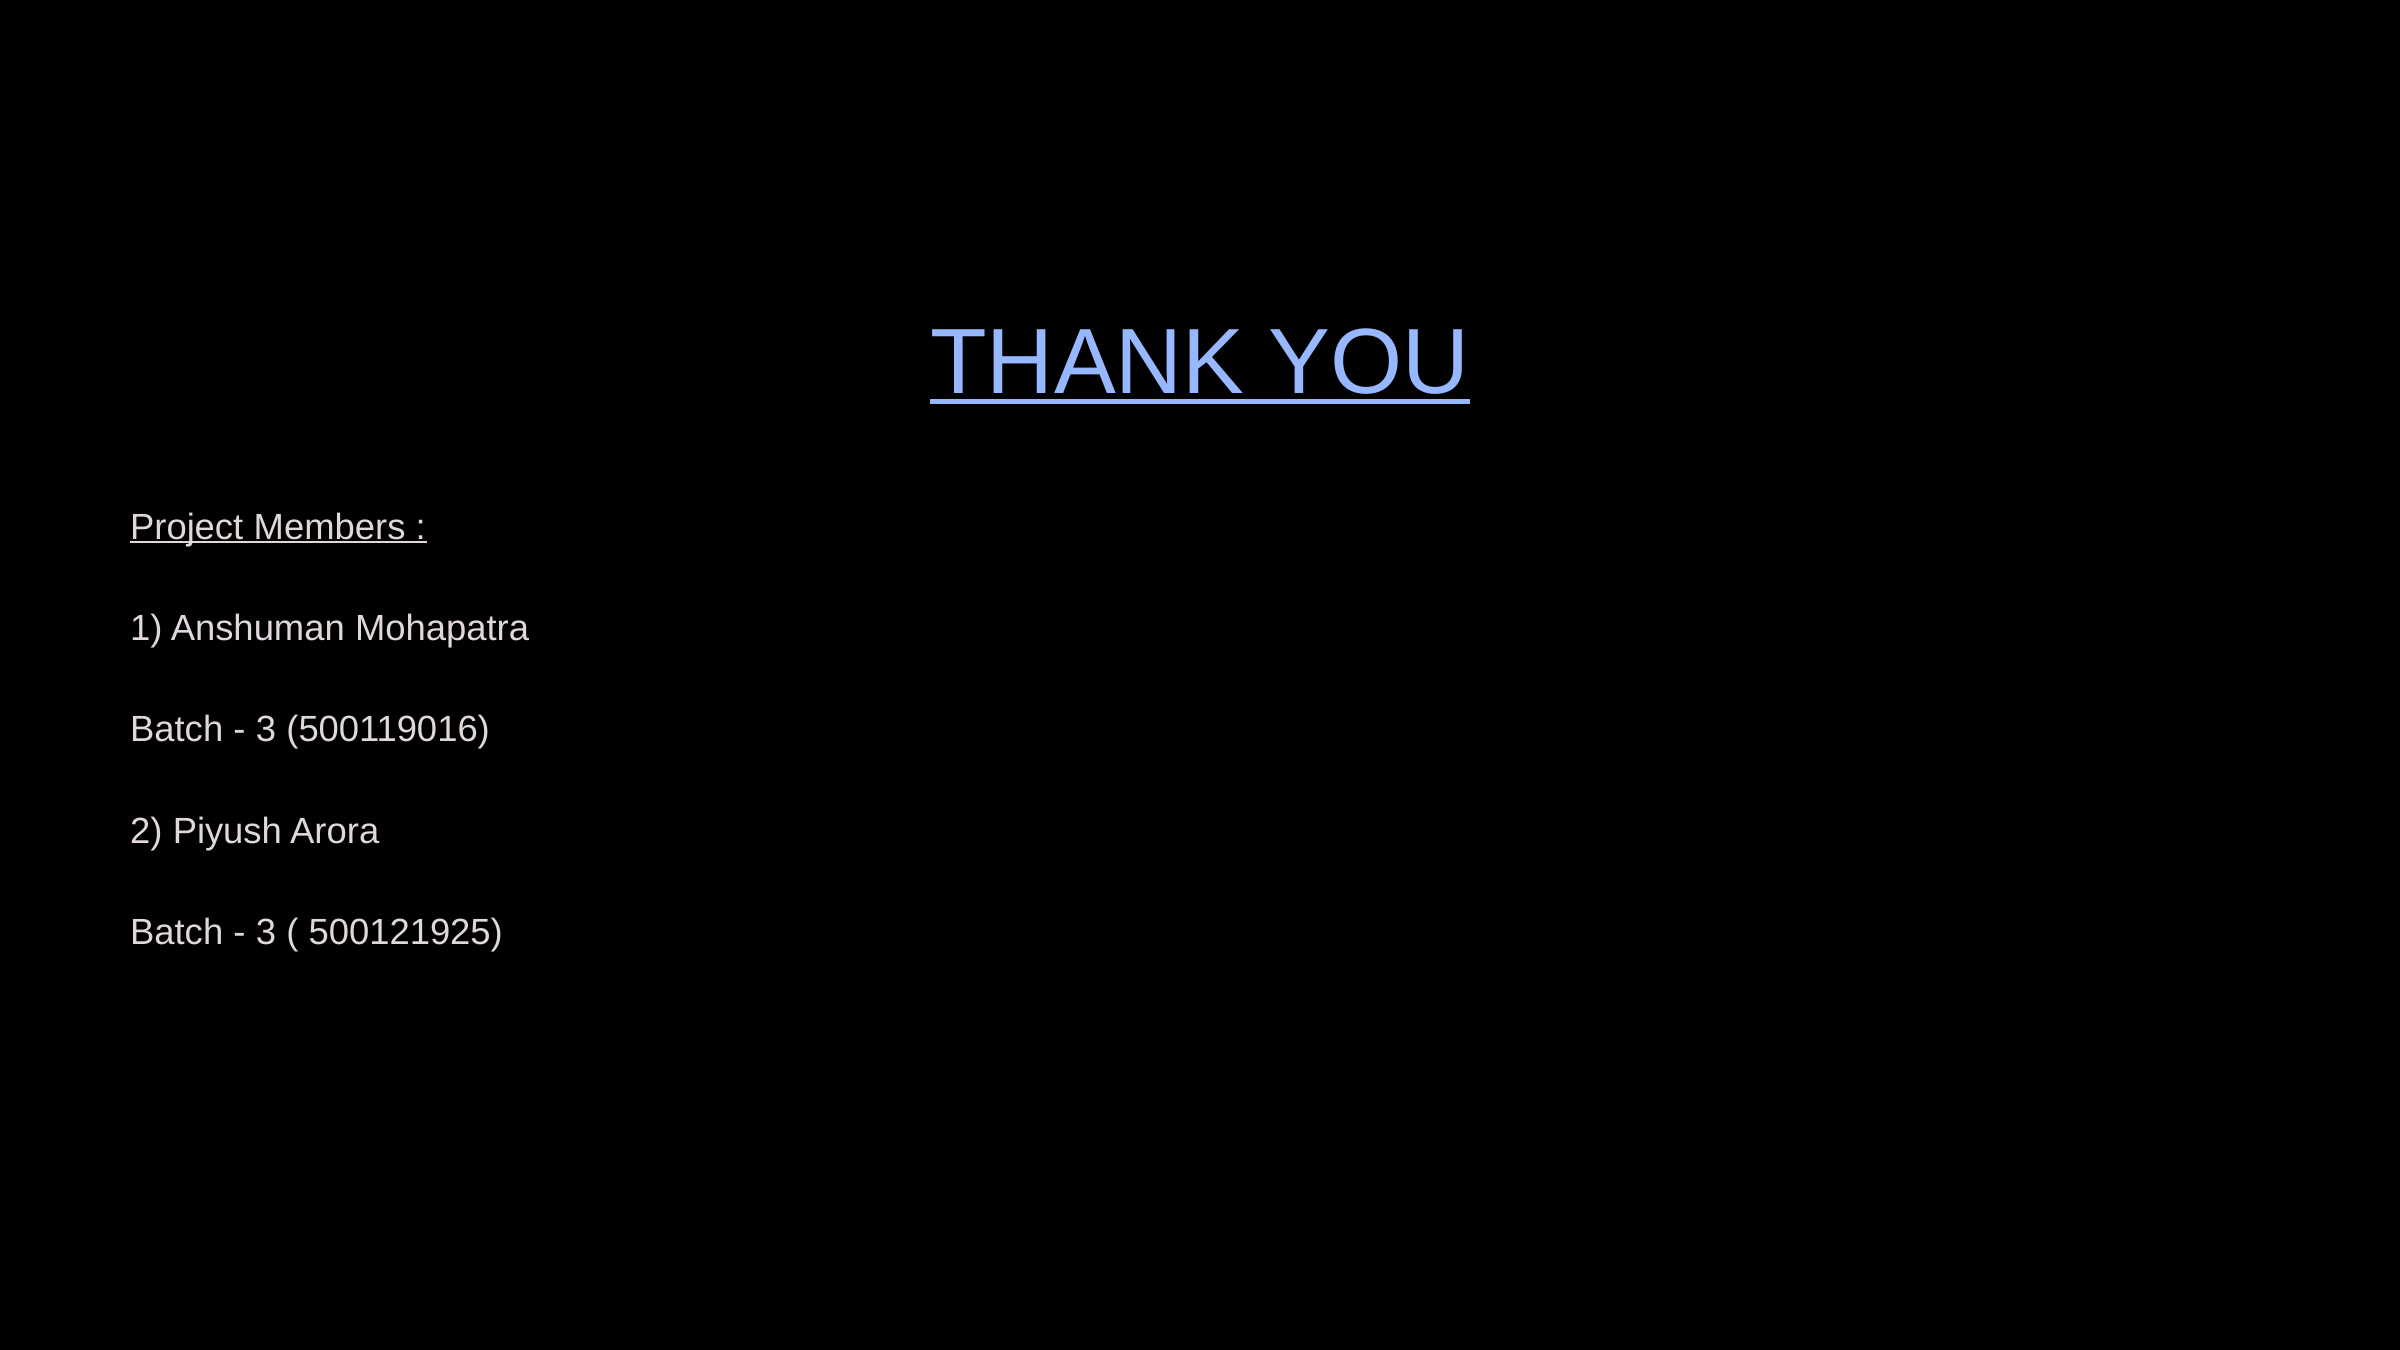

THANK YOU
Project Members :
1) Anshuman Mohapatra
Batch - 3 (500119016)
2) Piyush Arora
Batch - 3 ( 500121925)